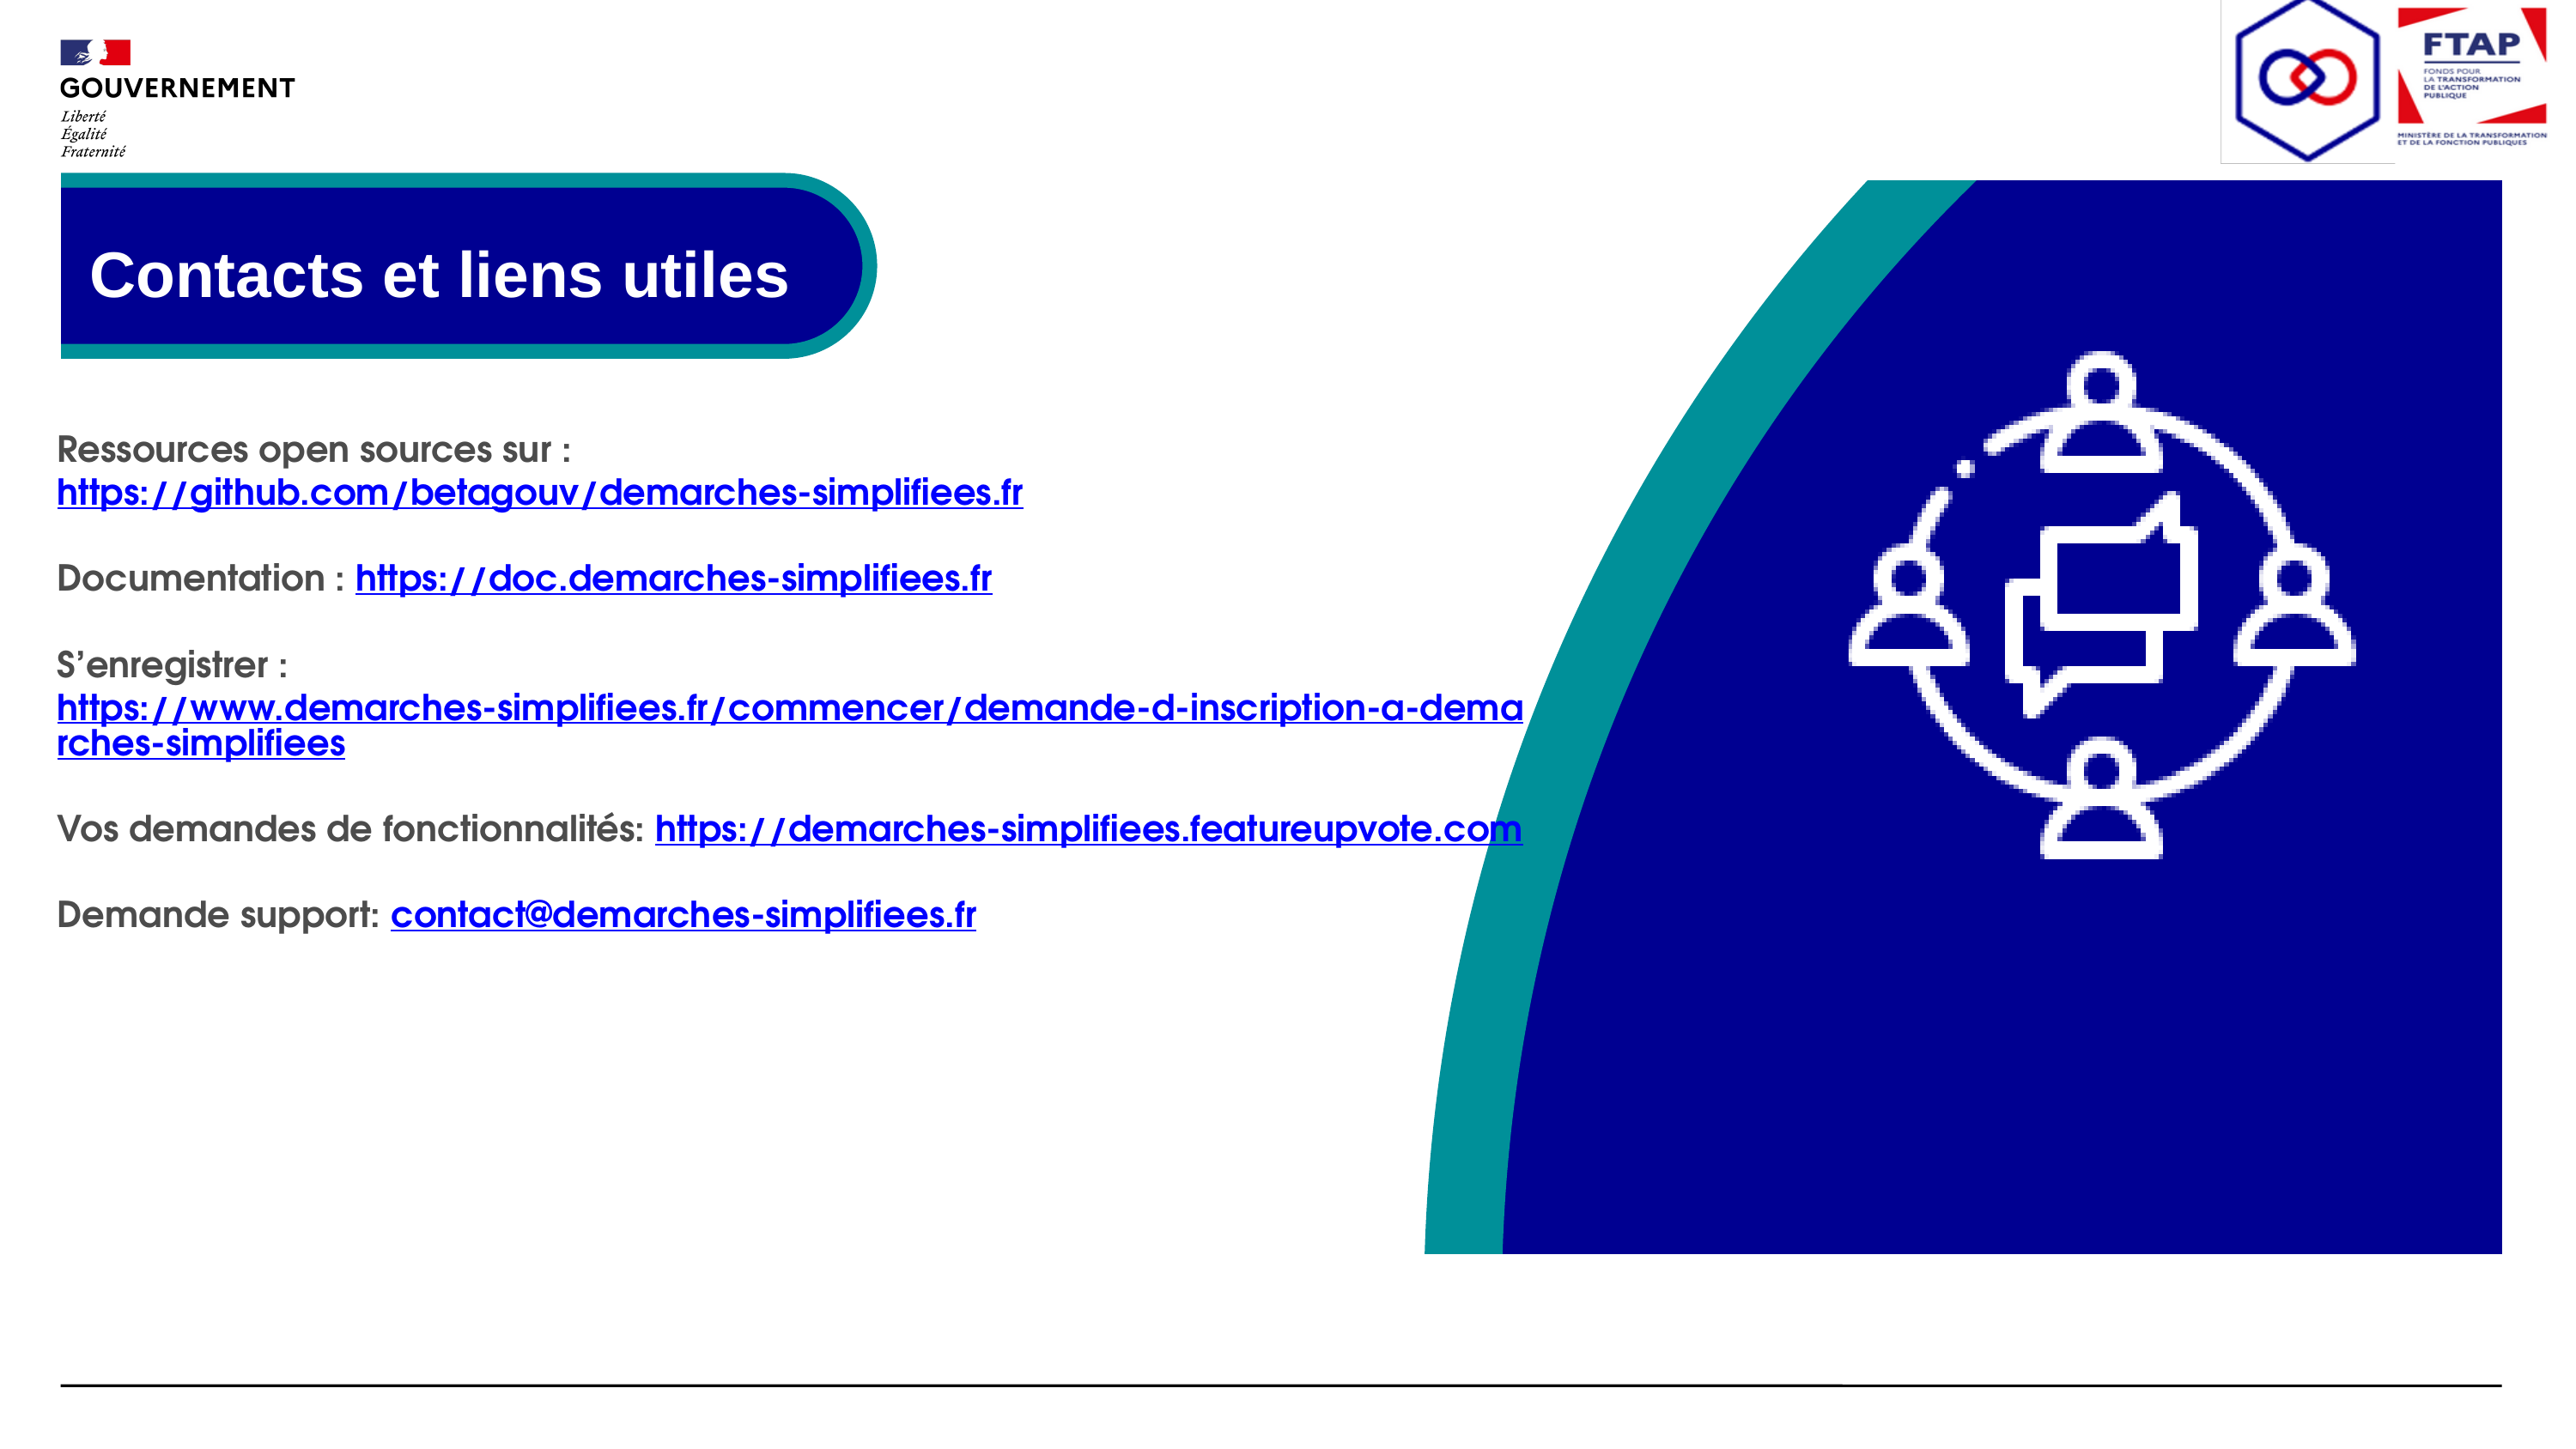

Contacts et liens utiles

Ressources open sources sur : https://github.com/betagouv/demarches-simplifiees.fr

Documentation : https://doc.demarches-simplifiees.fr

S’enregistrer : https://www.demarches-simplifiees.fr/commencer/demande-d-inscription-a-demarches-simplifiees

Vos demandes de fonctionnalités: https://demarches-simplifiees.featureupvote.com

Demande support: contact@demarches-simplifiees.fr